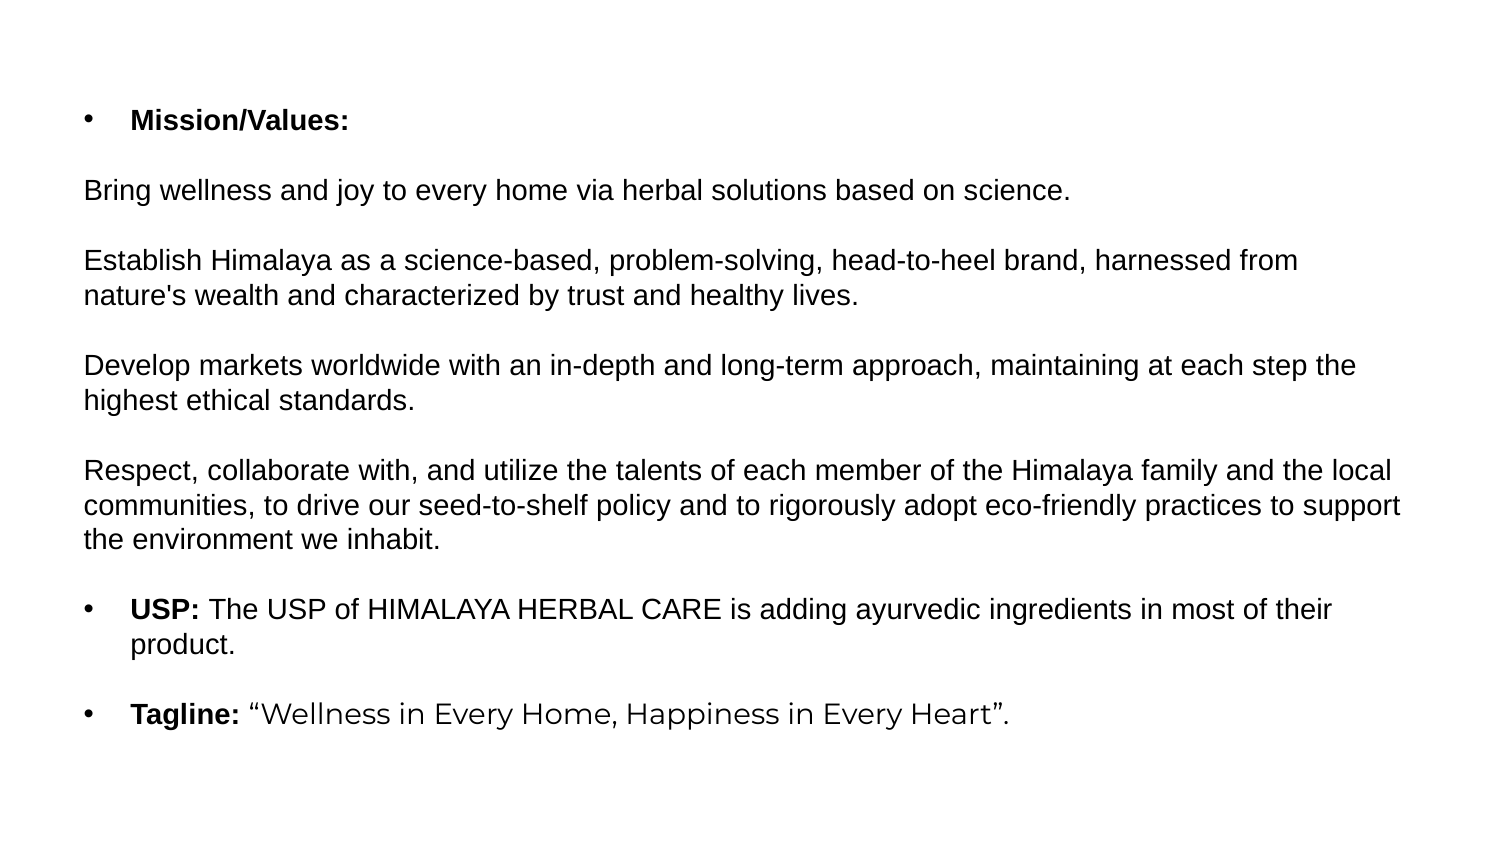

Mission/Values:

Bring wellness and joy to every home via herbal solutions based on science.

Establish Himalaya as a science-based, problem-solving, head-to-heel brand, harnessed from nature's wealth and characterized by trust and healthy lives.

Develop markets worldwide with an in-depth and long-term approach, maintaining at each step the highest ethical standards.

Respect, collaborate with, and utilize the talents of each member of the Himalaya family and the local communities, to drive our seed-to-shelf policy and to rigorously adopt eco-friendly practices to support the environment we inhabit.

USP: The USP of HIMALAYA HERBAL CARE is adding ayurvedic ingredients in most of their product.

Tagline: “Wellness in Every Home, Happiness in Every Heart”.